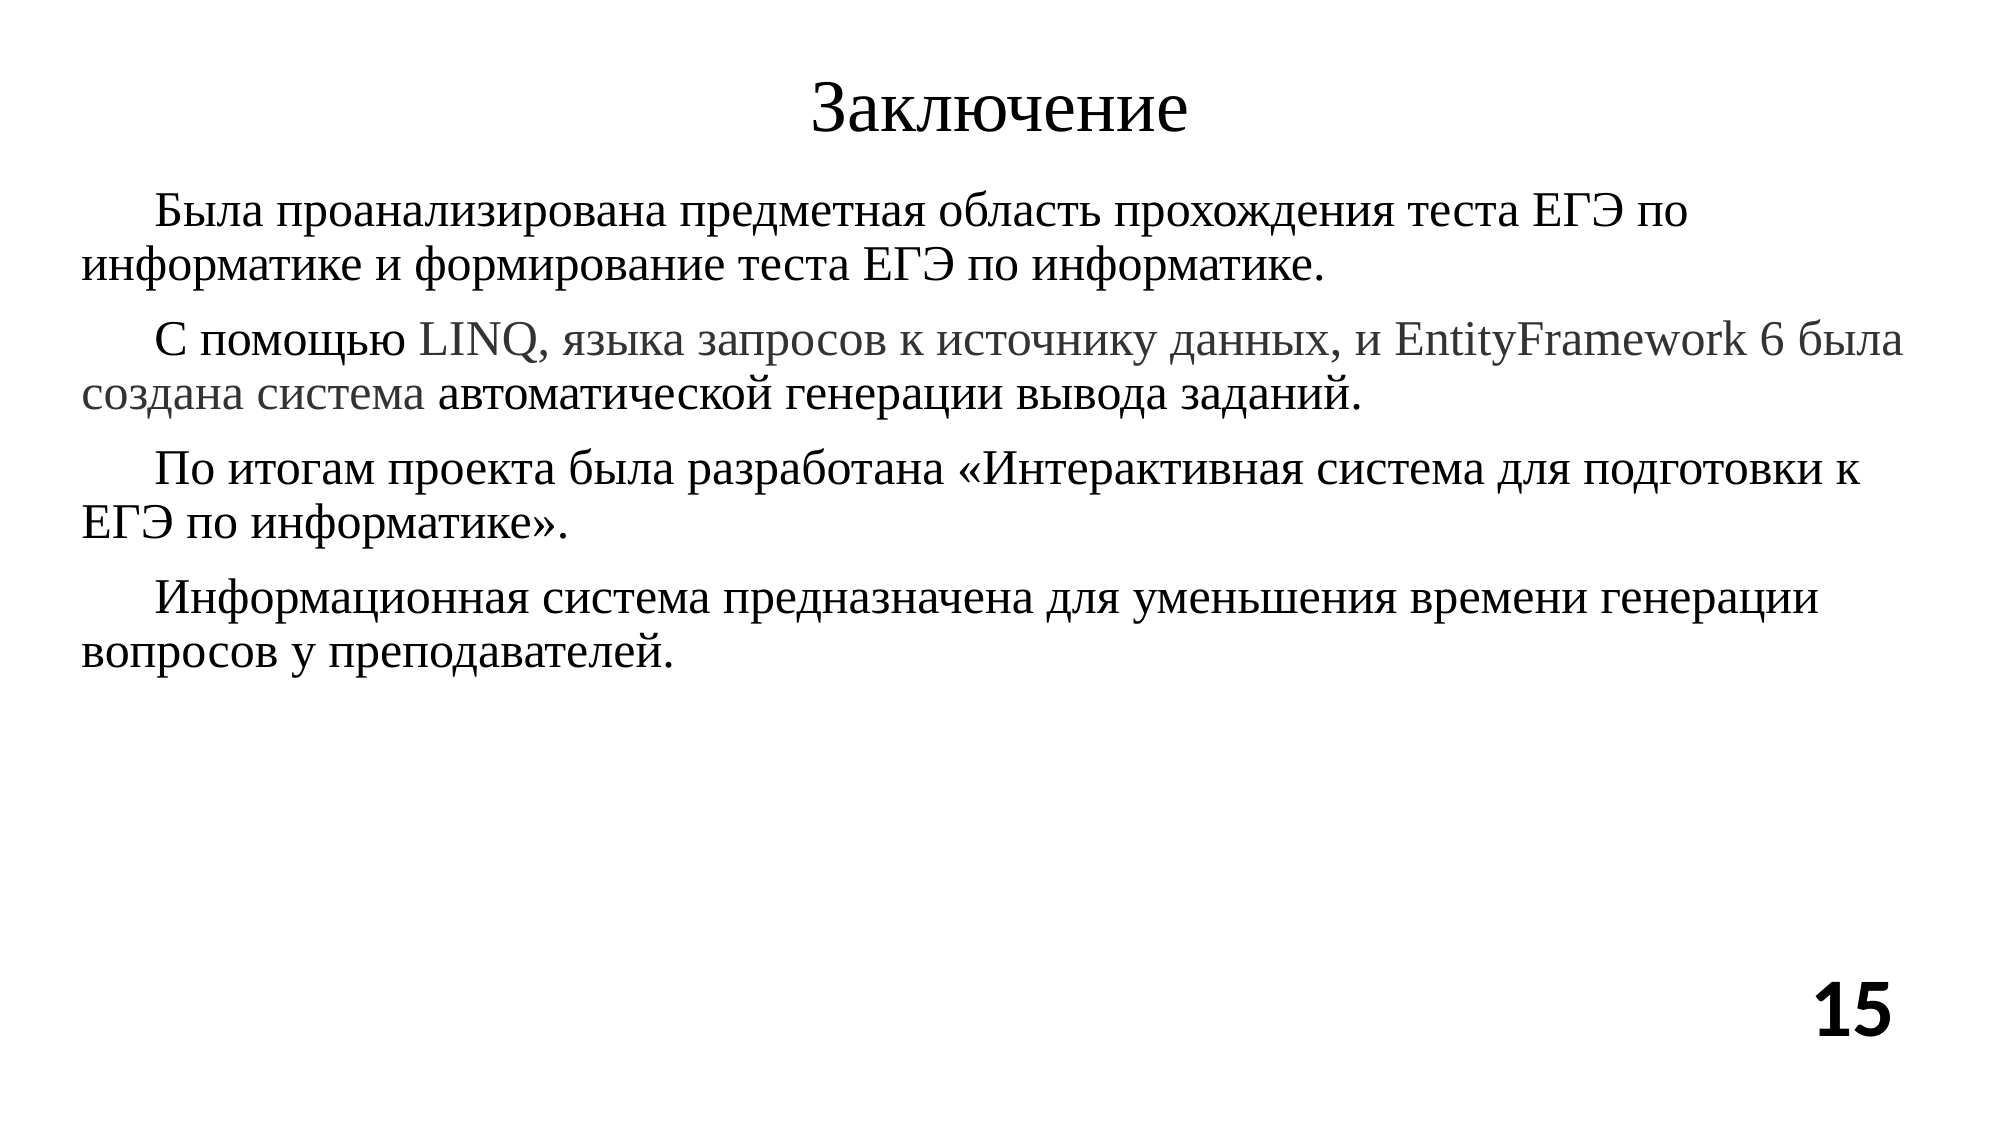

# Заключение
Была проанализирована предметная область прохождения теста ЕГЭ по информатике и формирование теста ЕГЭ по информатике.
С помощью LINQ, языка запросов к источнику данных, и EntityFramework 6 была создана система автоматической генерации вывода заданий.
По итогам проекта была разработана «Интерактивная система для подготовки к ЕГЭ по информатике».
Информационная система предназначена для уменьшения времени генерации вопросов у преподавателей.

15